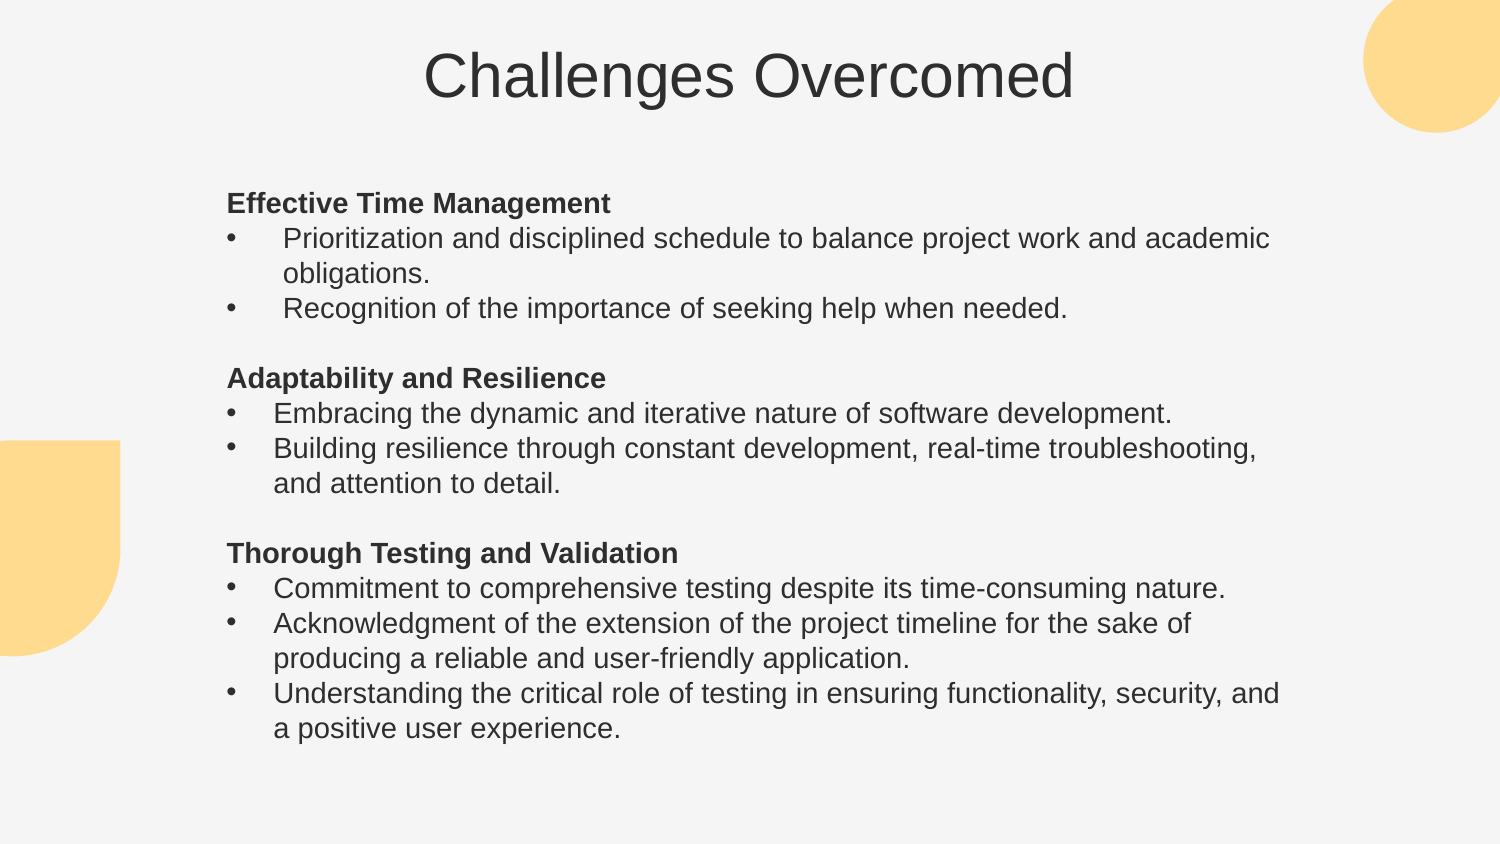

# Challenges Overcomed
Effective Time Management
Prioritization and disciplined schedule to balance project work and academic obligations.
Recognition of the importance of seeking help when needed.

Adaptability and Resilience
Embracing the dynamic and iterative nature of software development.
Building resilience through constant development, real-time troubleshooting, and attention to detail.

Thorough Testing and Validation
Commitment to comprehensive testing despite its time-consuming nature.
Acknowledgment of the extension of the project timeline for the sake of producing a reliable and user-friendly application.
Understanding the critical role of testing in ensuring functionality, security, and a positive user experience.